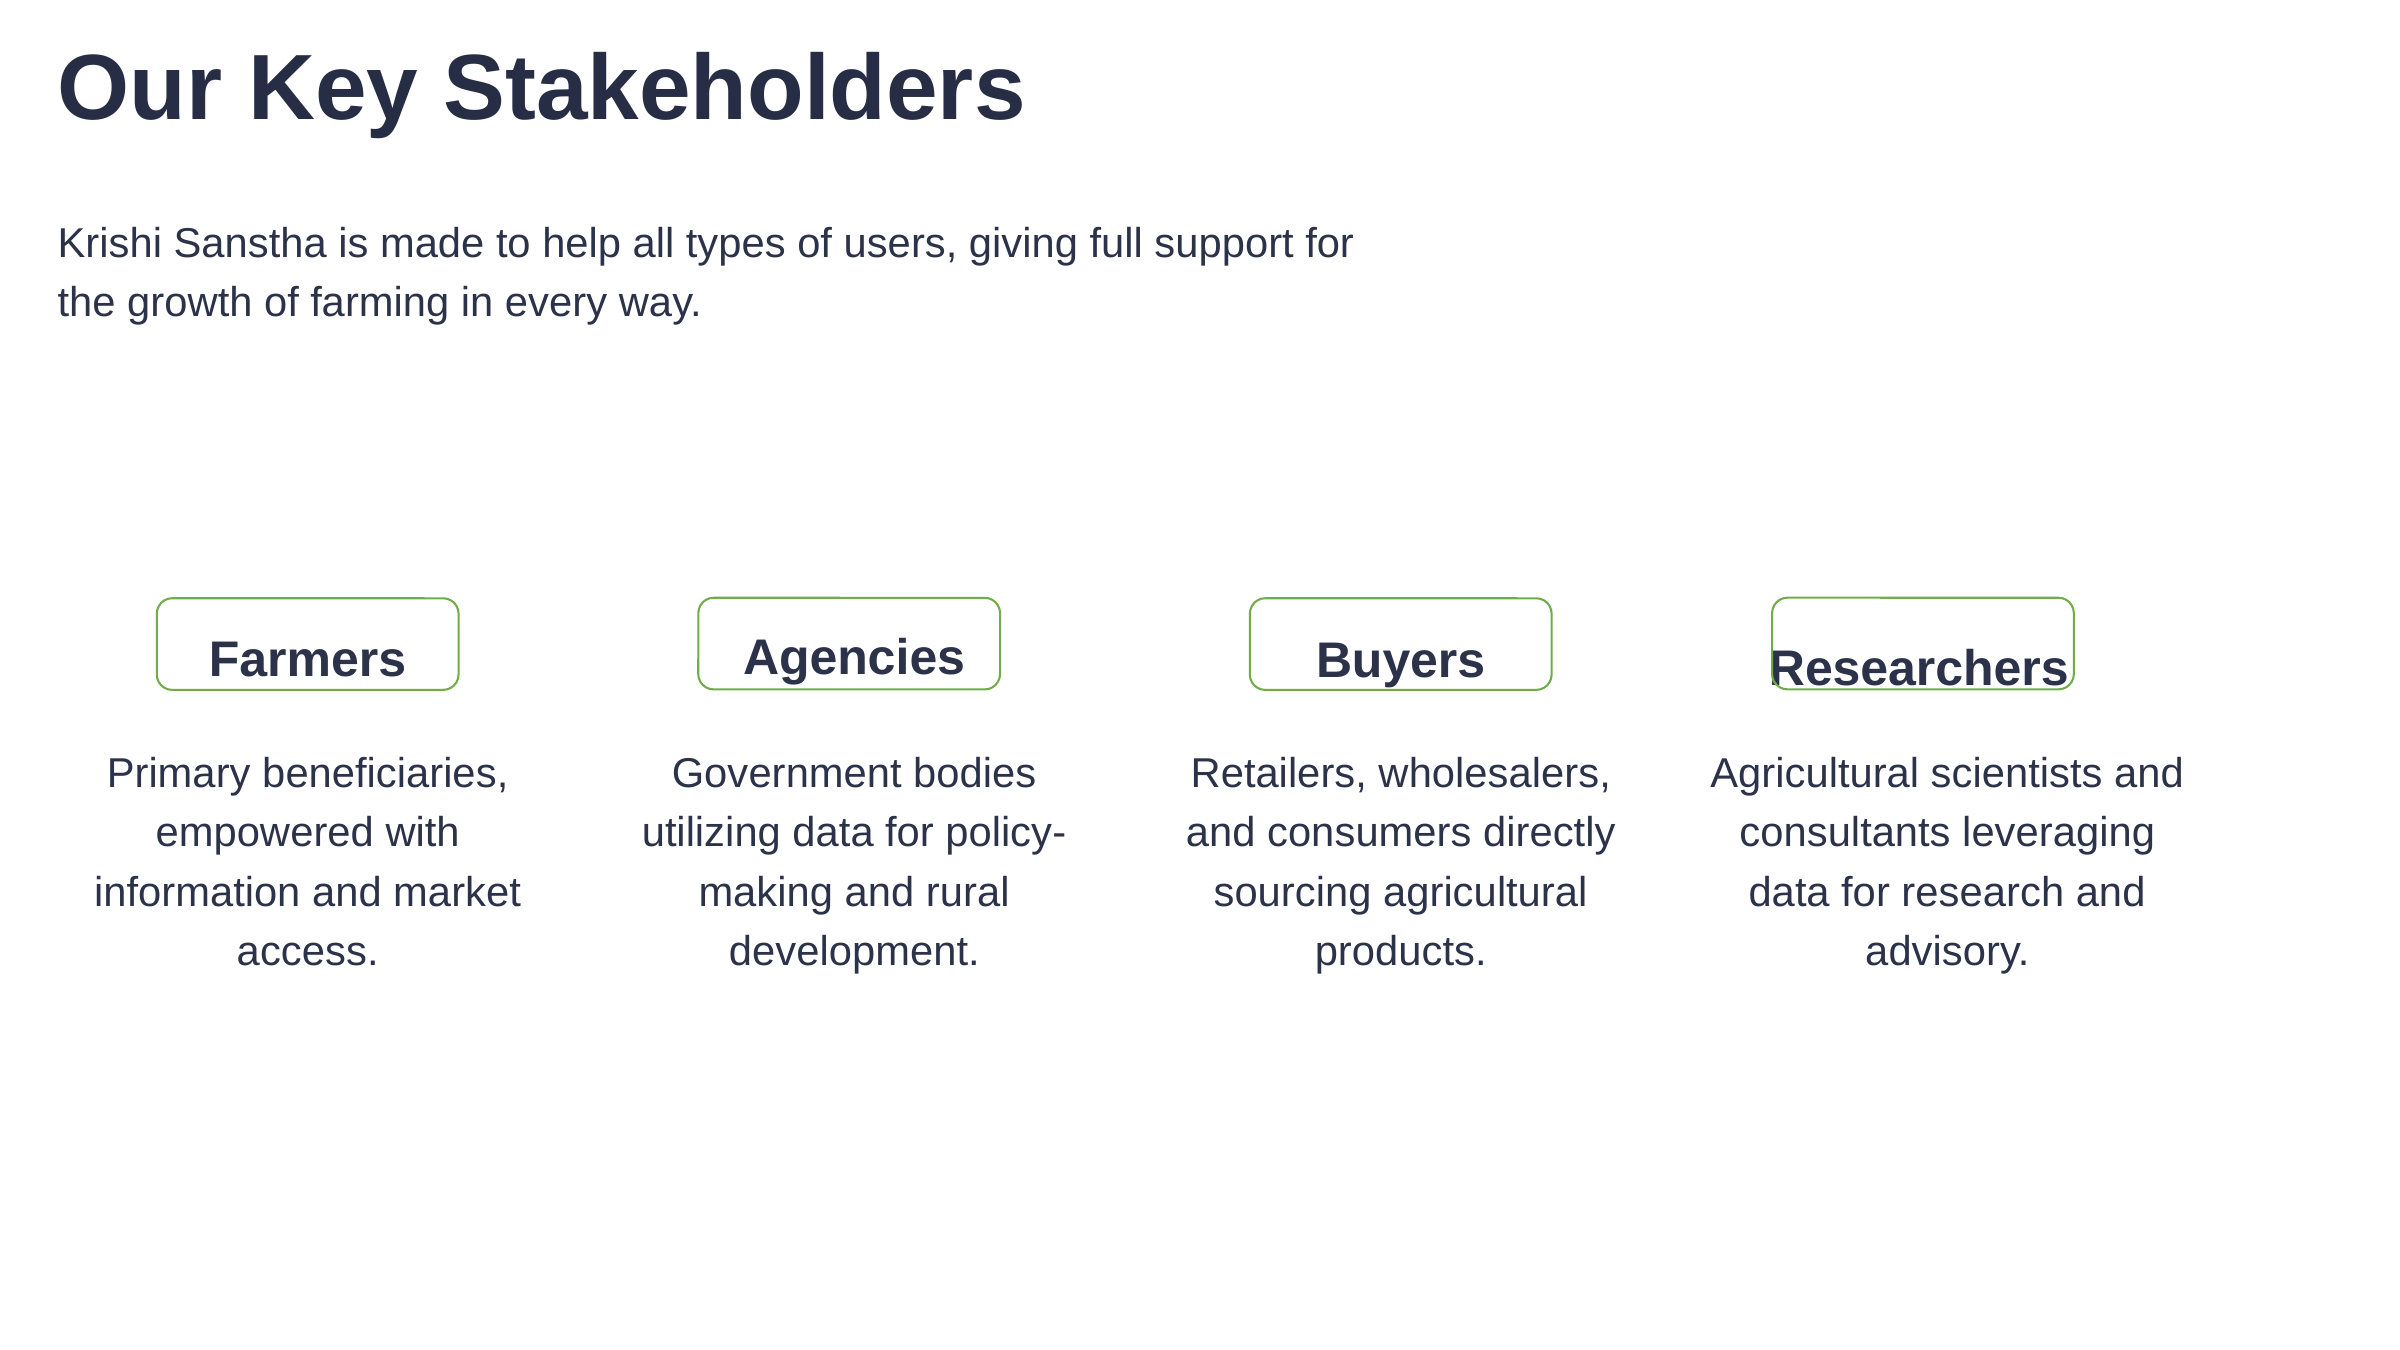

Our Key Stakeholders
Krishi Sanstha is made to help all types of users, giving full support for
the growth of farming in every way.
Agencies
Farmers
Buyers

Researchers

Primary beneficiaries, empowered with information and market access.
Government bodies utilizing data for policy-making and rural development.
Retailers, wholesalers, and consumers directly sourcing agricultural products.
Agricultural scientists and consultants leveraging data for research and advisory.